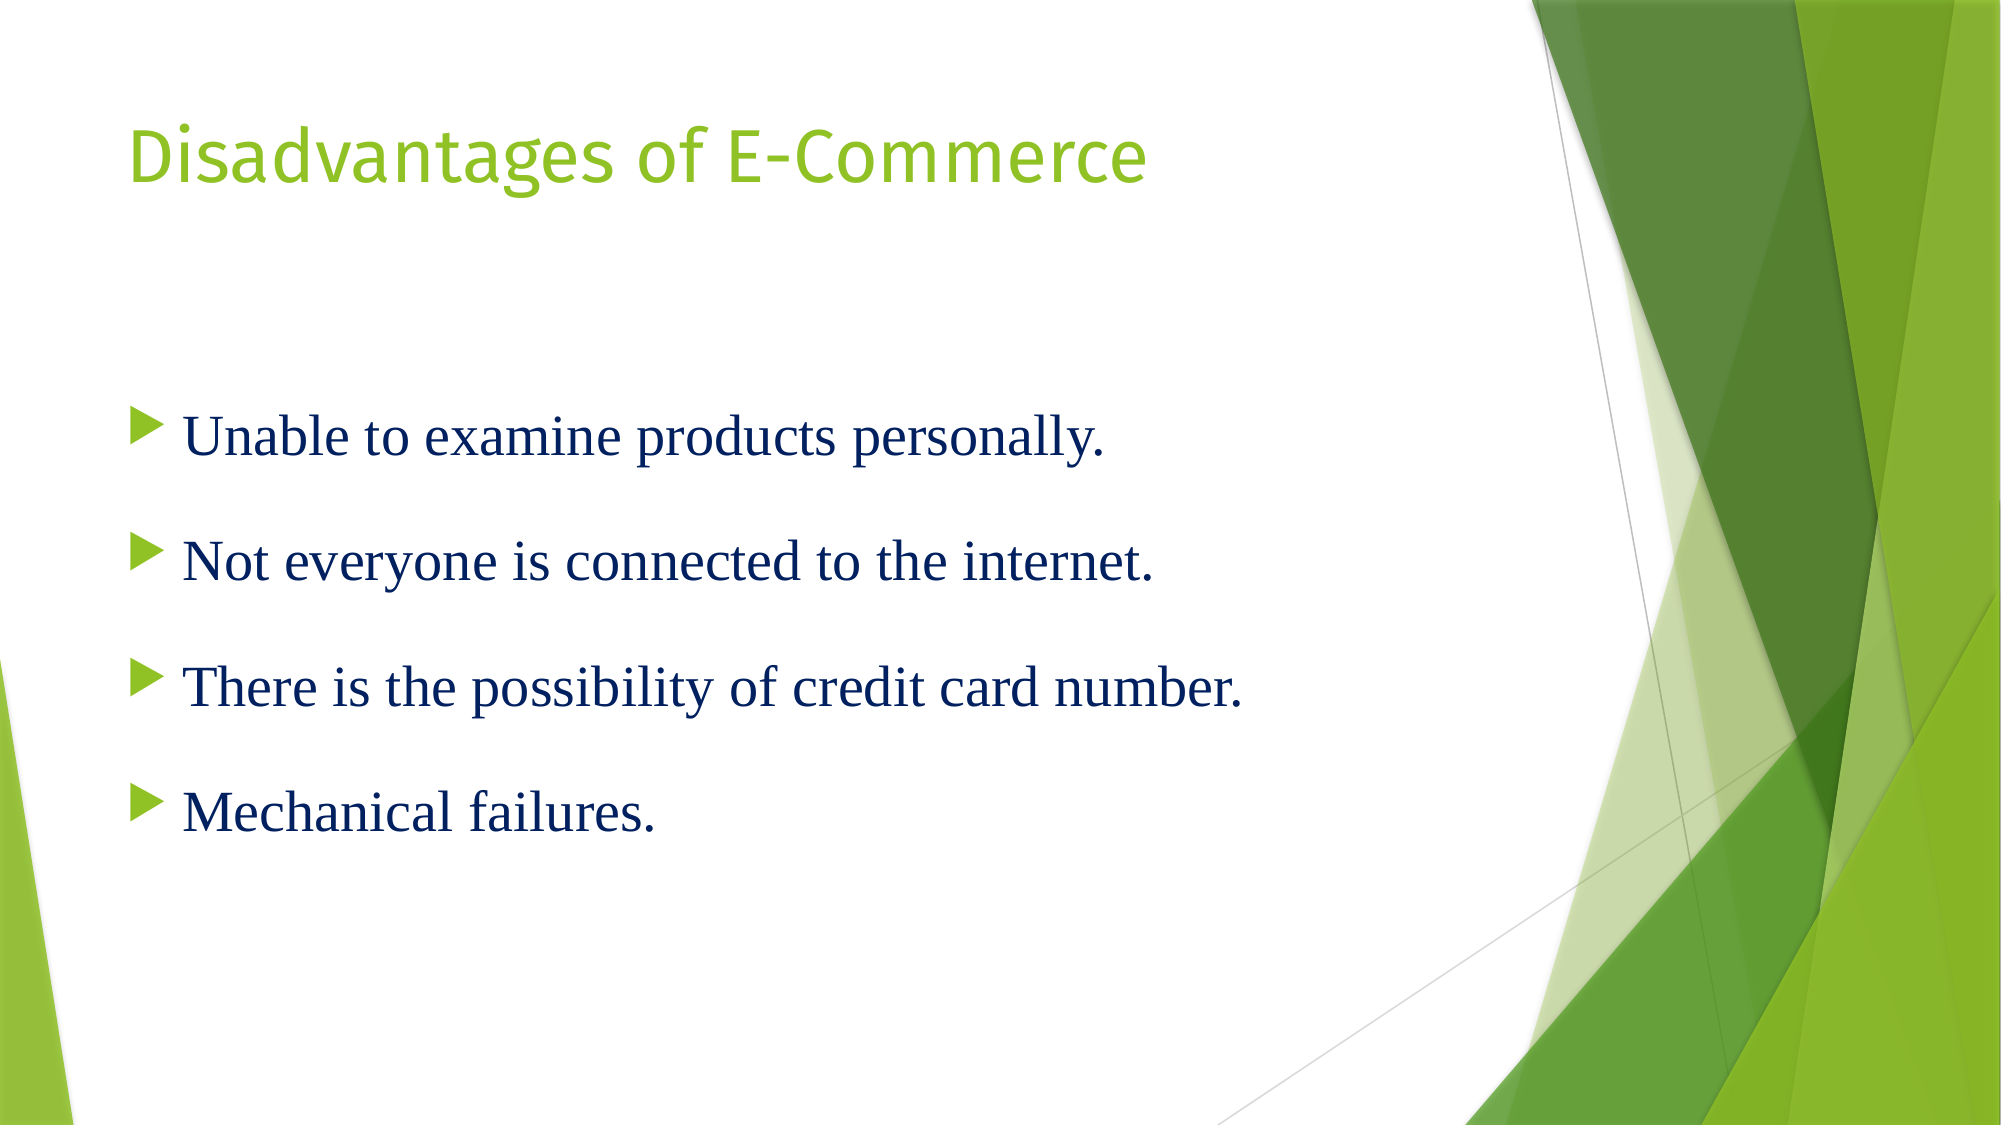

# Disadvantages of E-Commerce
Unable to examine products personally.
Not everyone is connected to the internet.
There is the possibility of credit card number.
Mechanical failures.